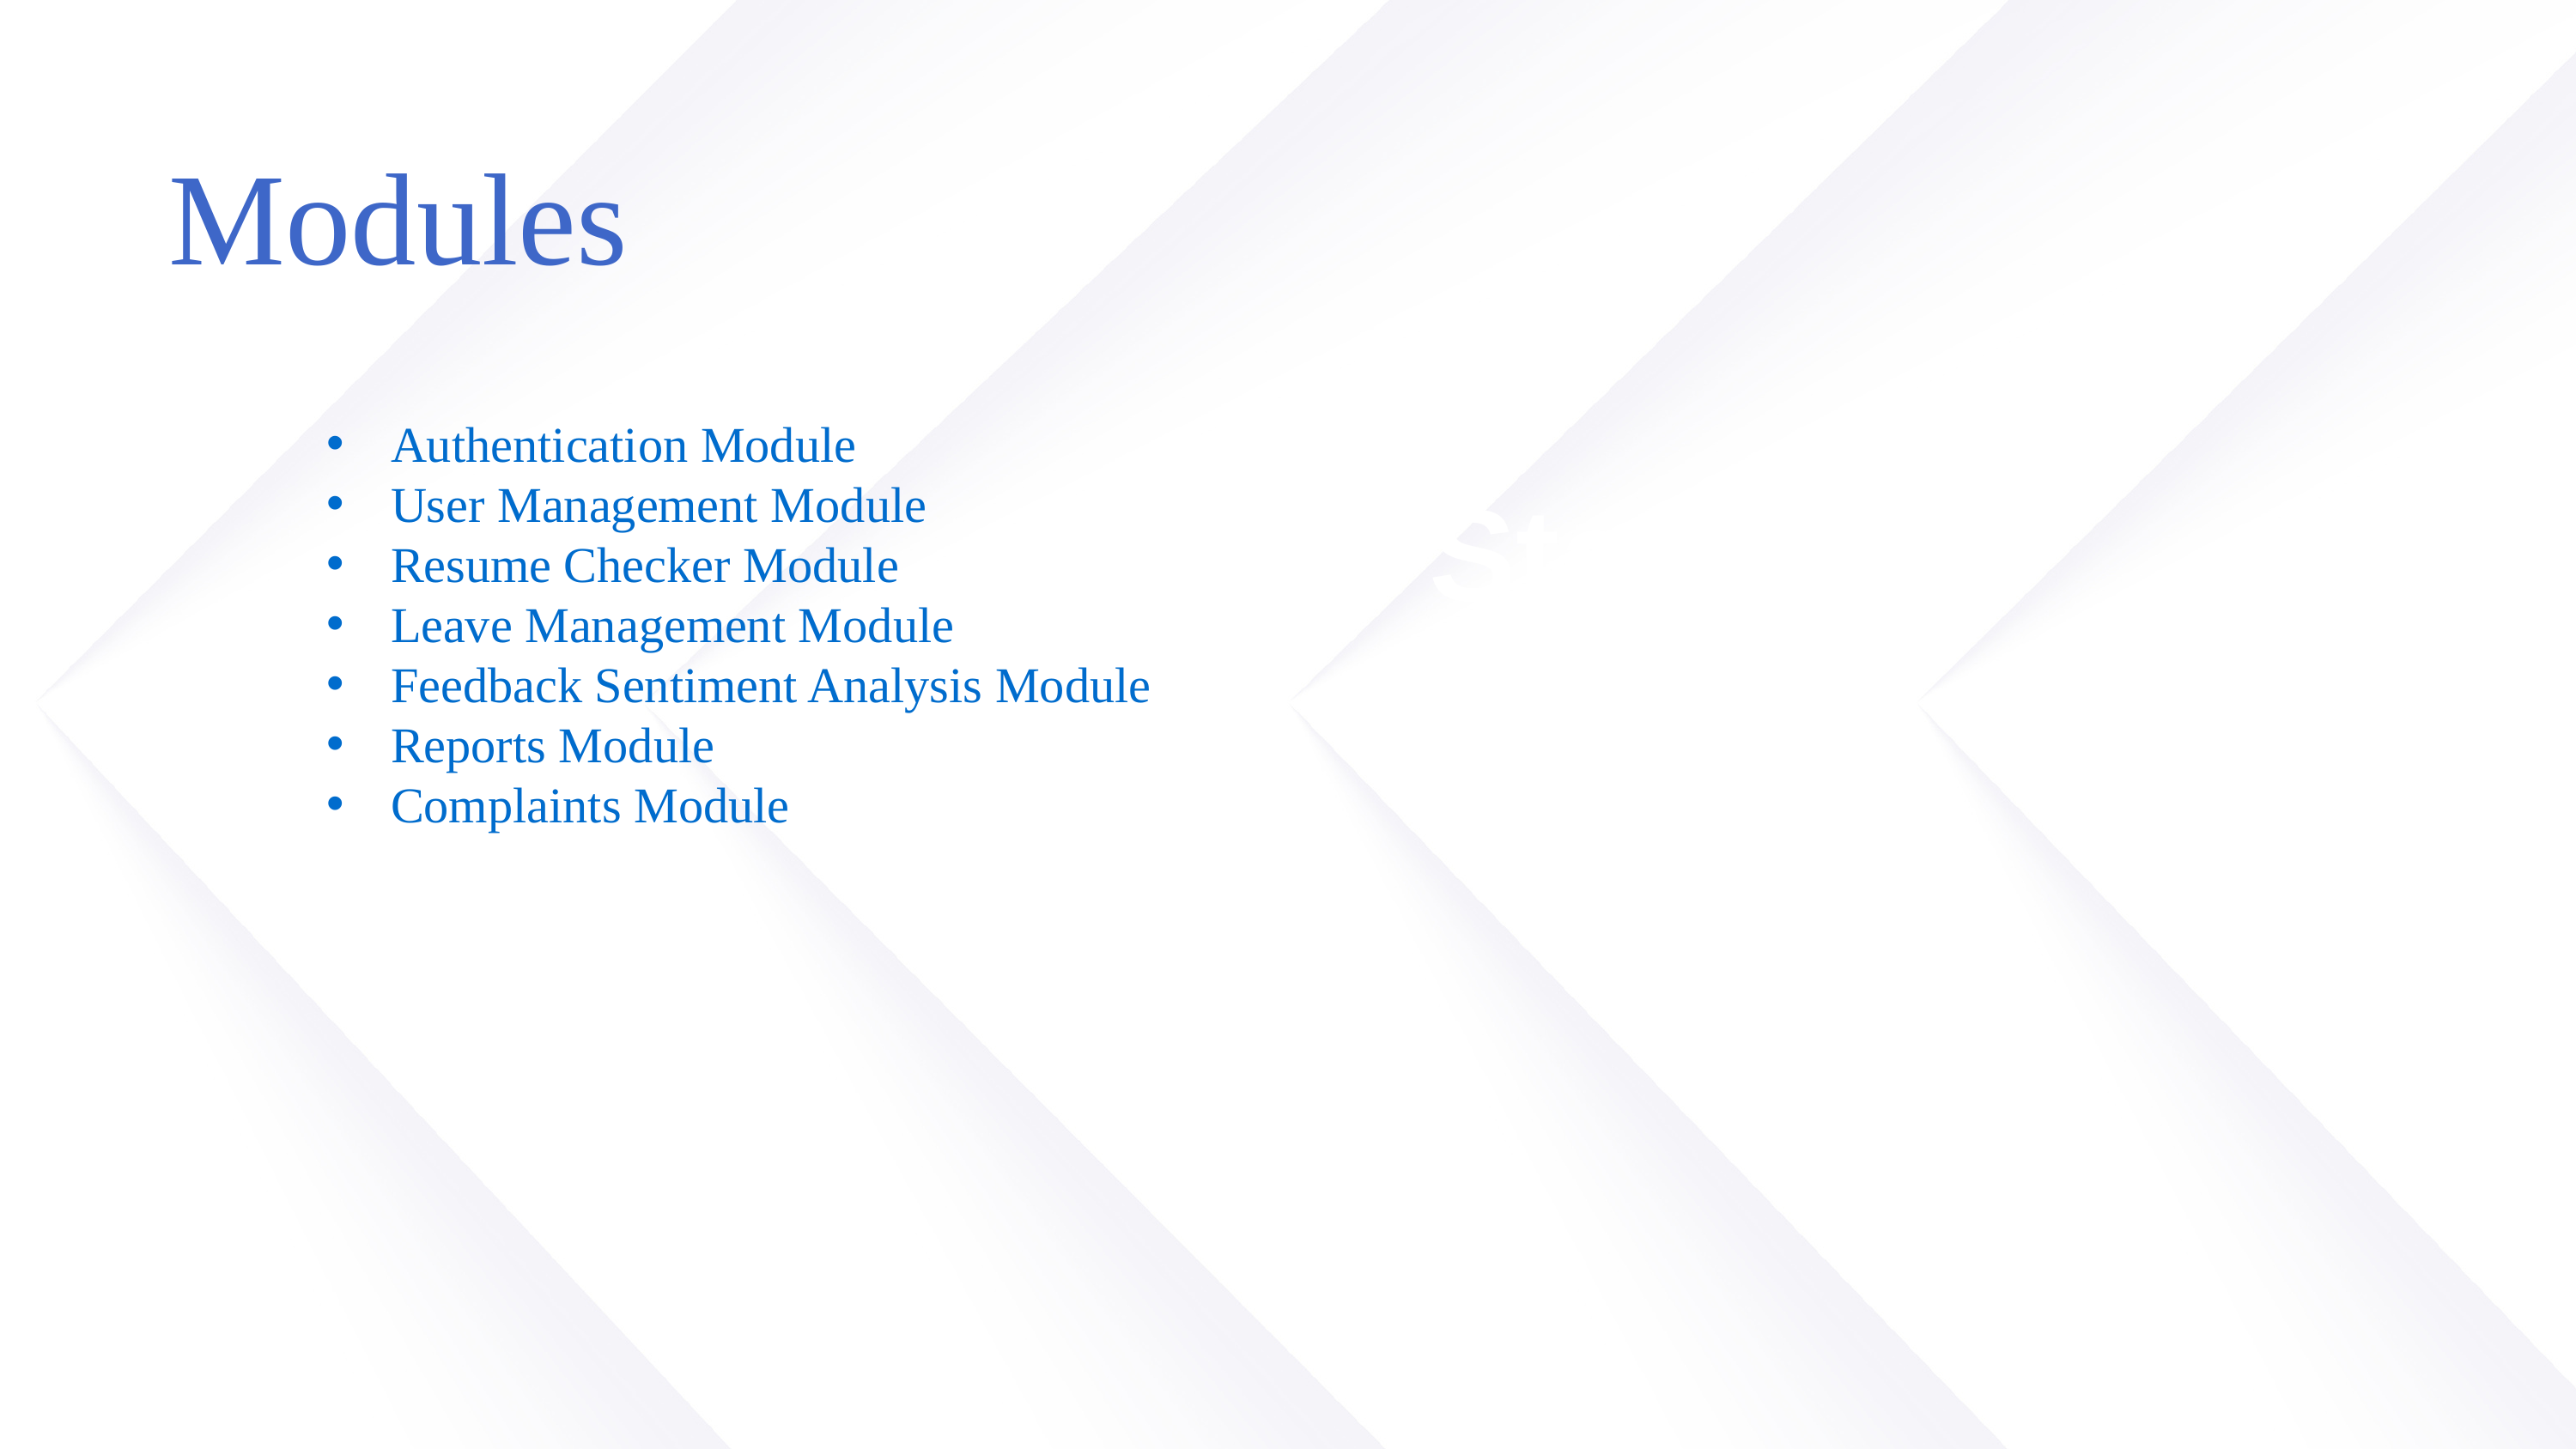

03
Modules
Authentication Module
User Management Module
Resume Checker Module
Leave Management Module
Feedback Sentiment Analysis Module
Reports Module
Complaints Module
Statemen